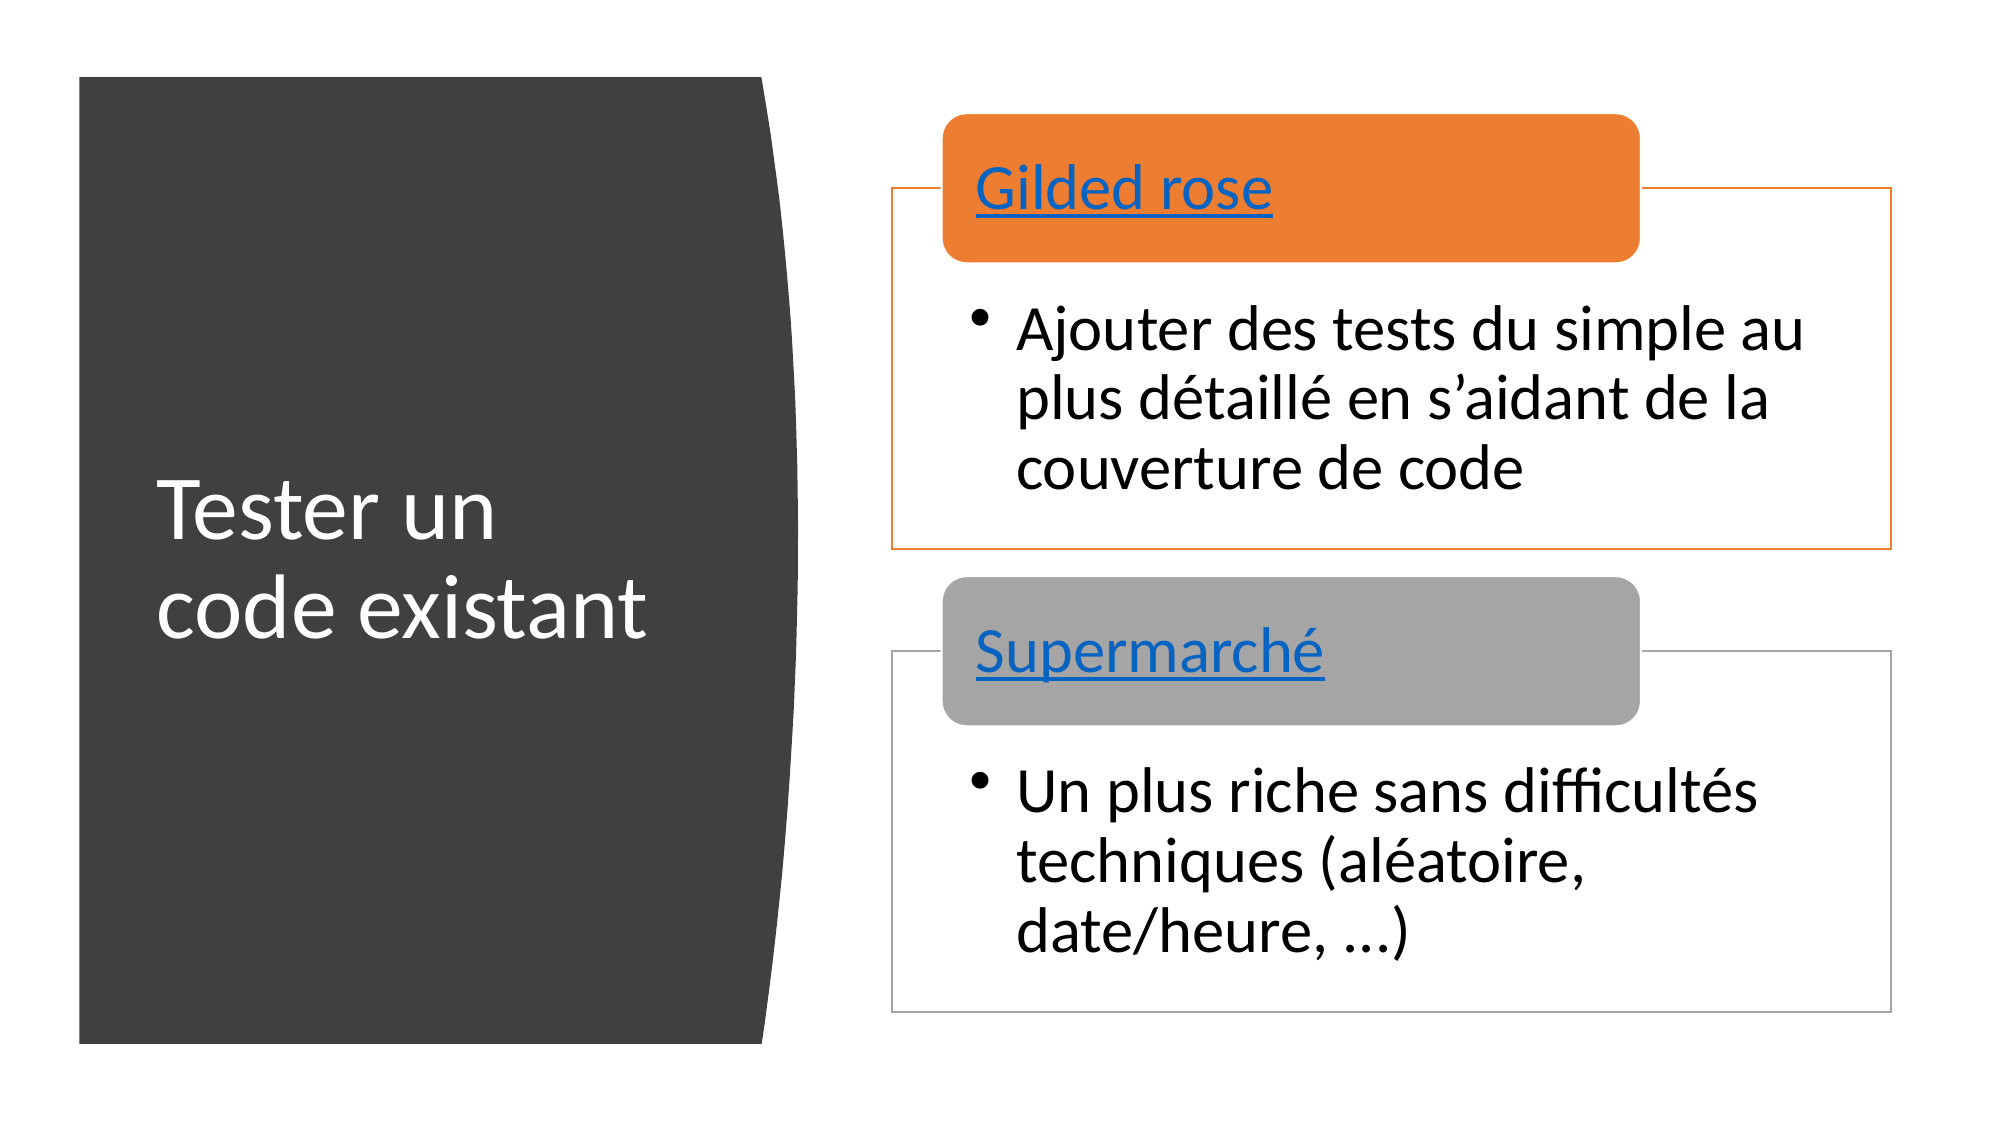

Gilded rose
# Tester un code existant

Ajouter des tests du simple au plus détaillé en s’aidant de la couverture de code

Supermarché

Un plus riche sans difficultés techniques (aléatoire, date/heure, ...)